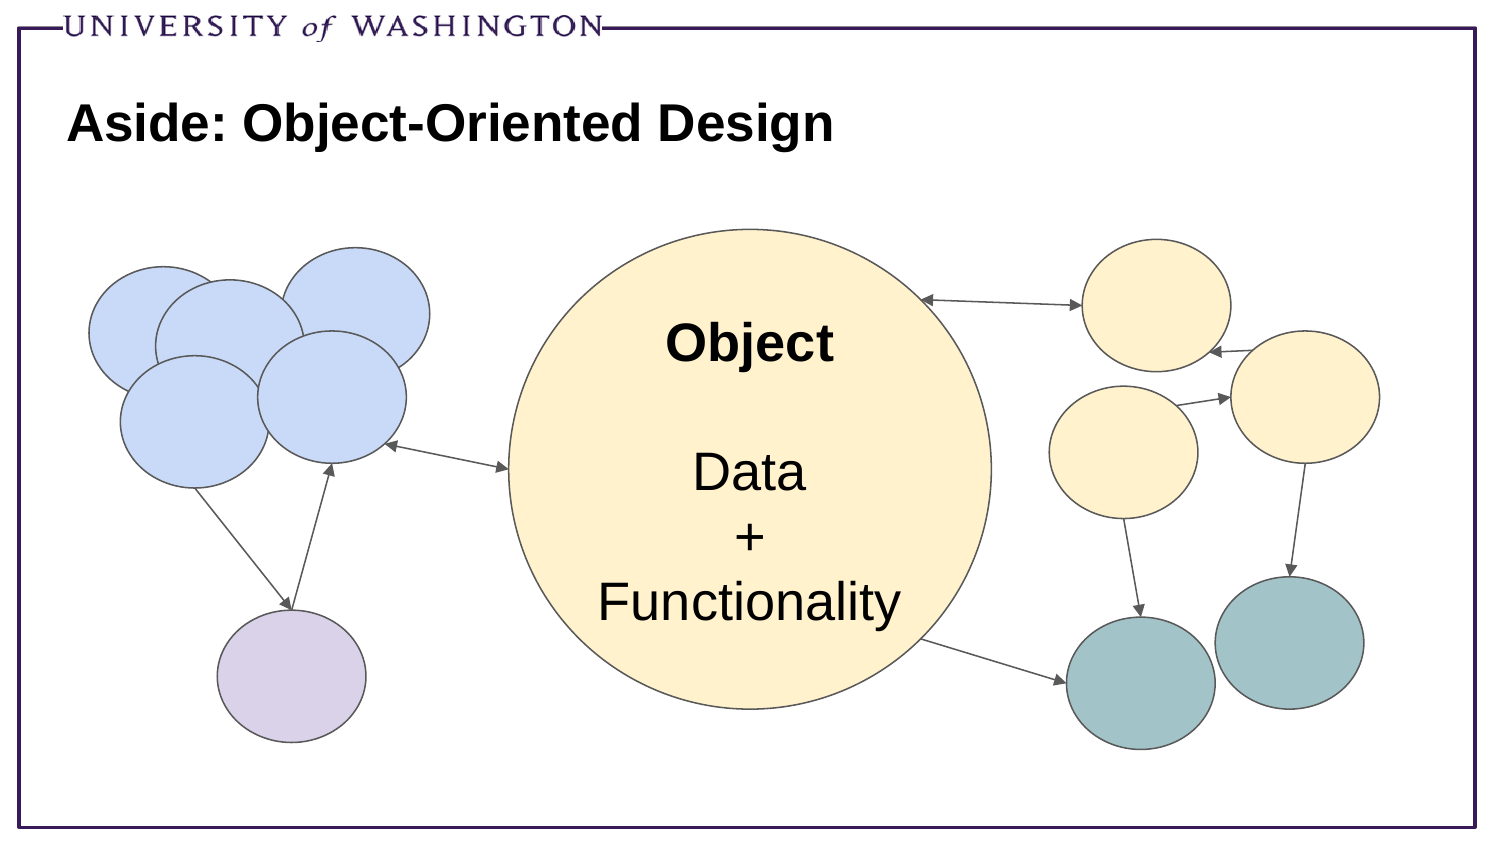

# Aside: Object-Oriented Design
Object

Data
+
Functionality